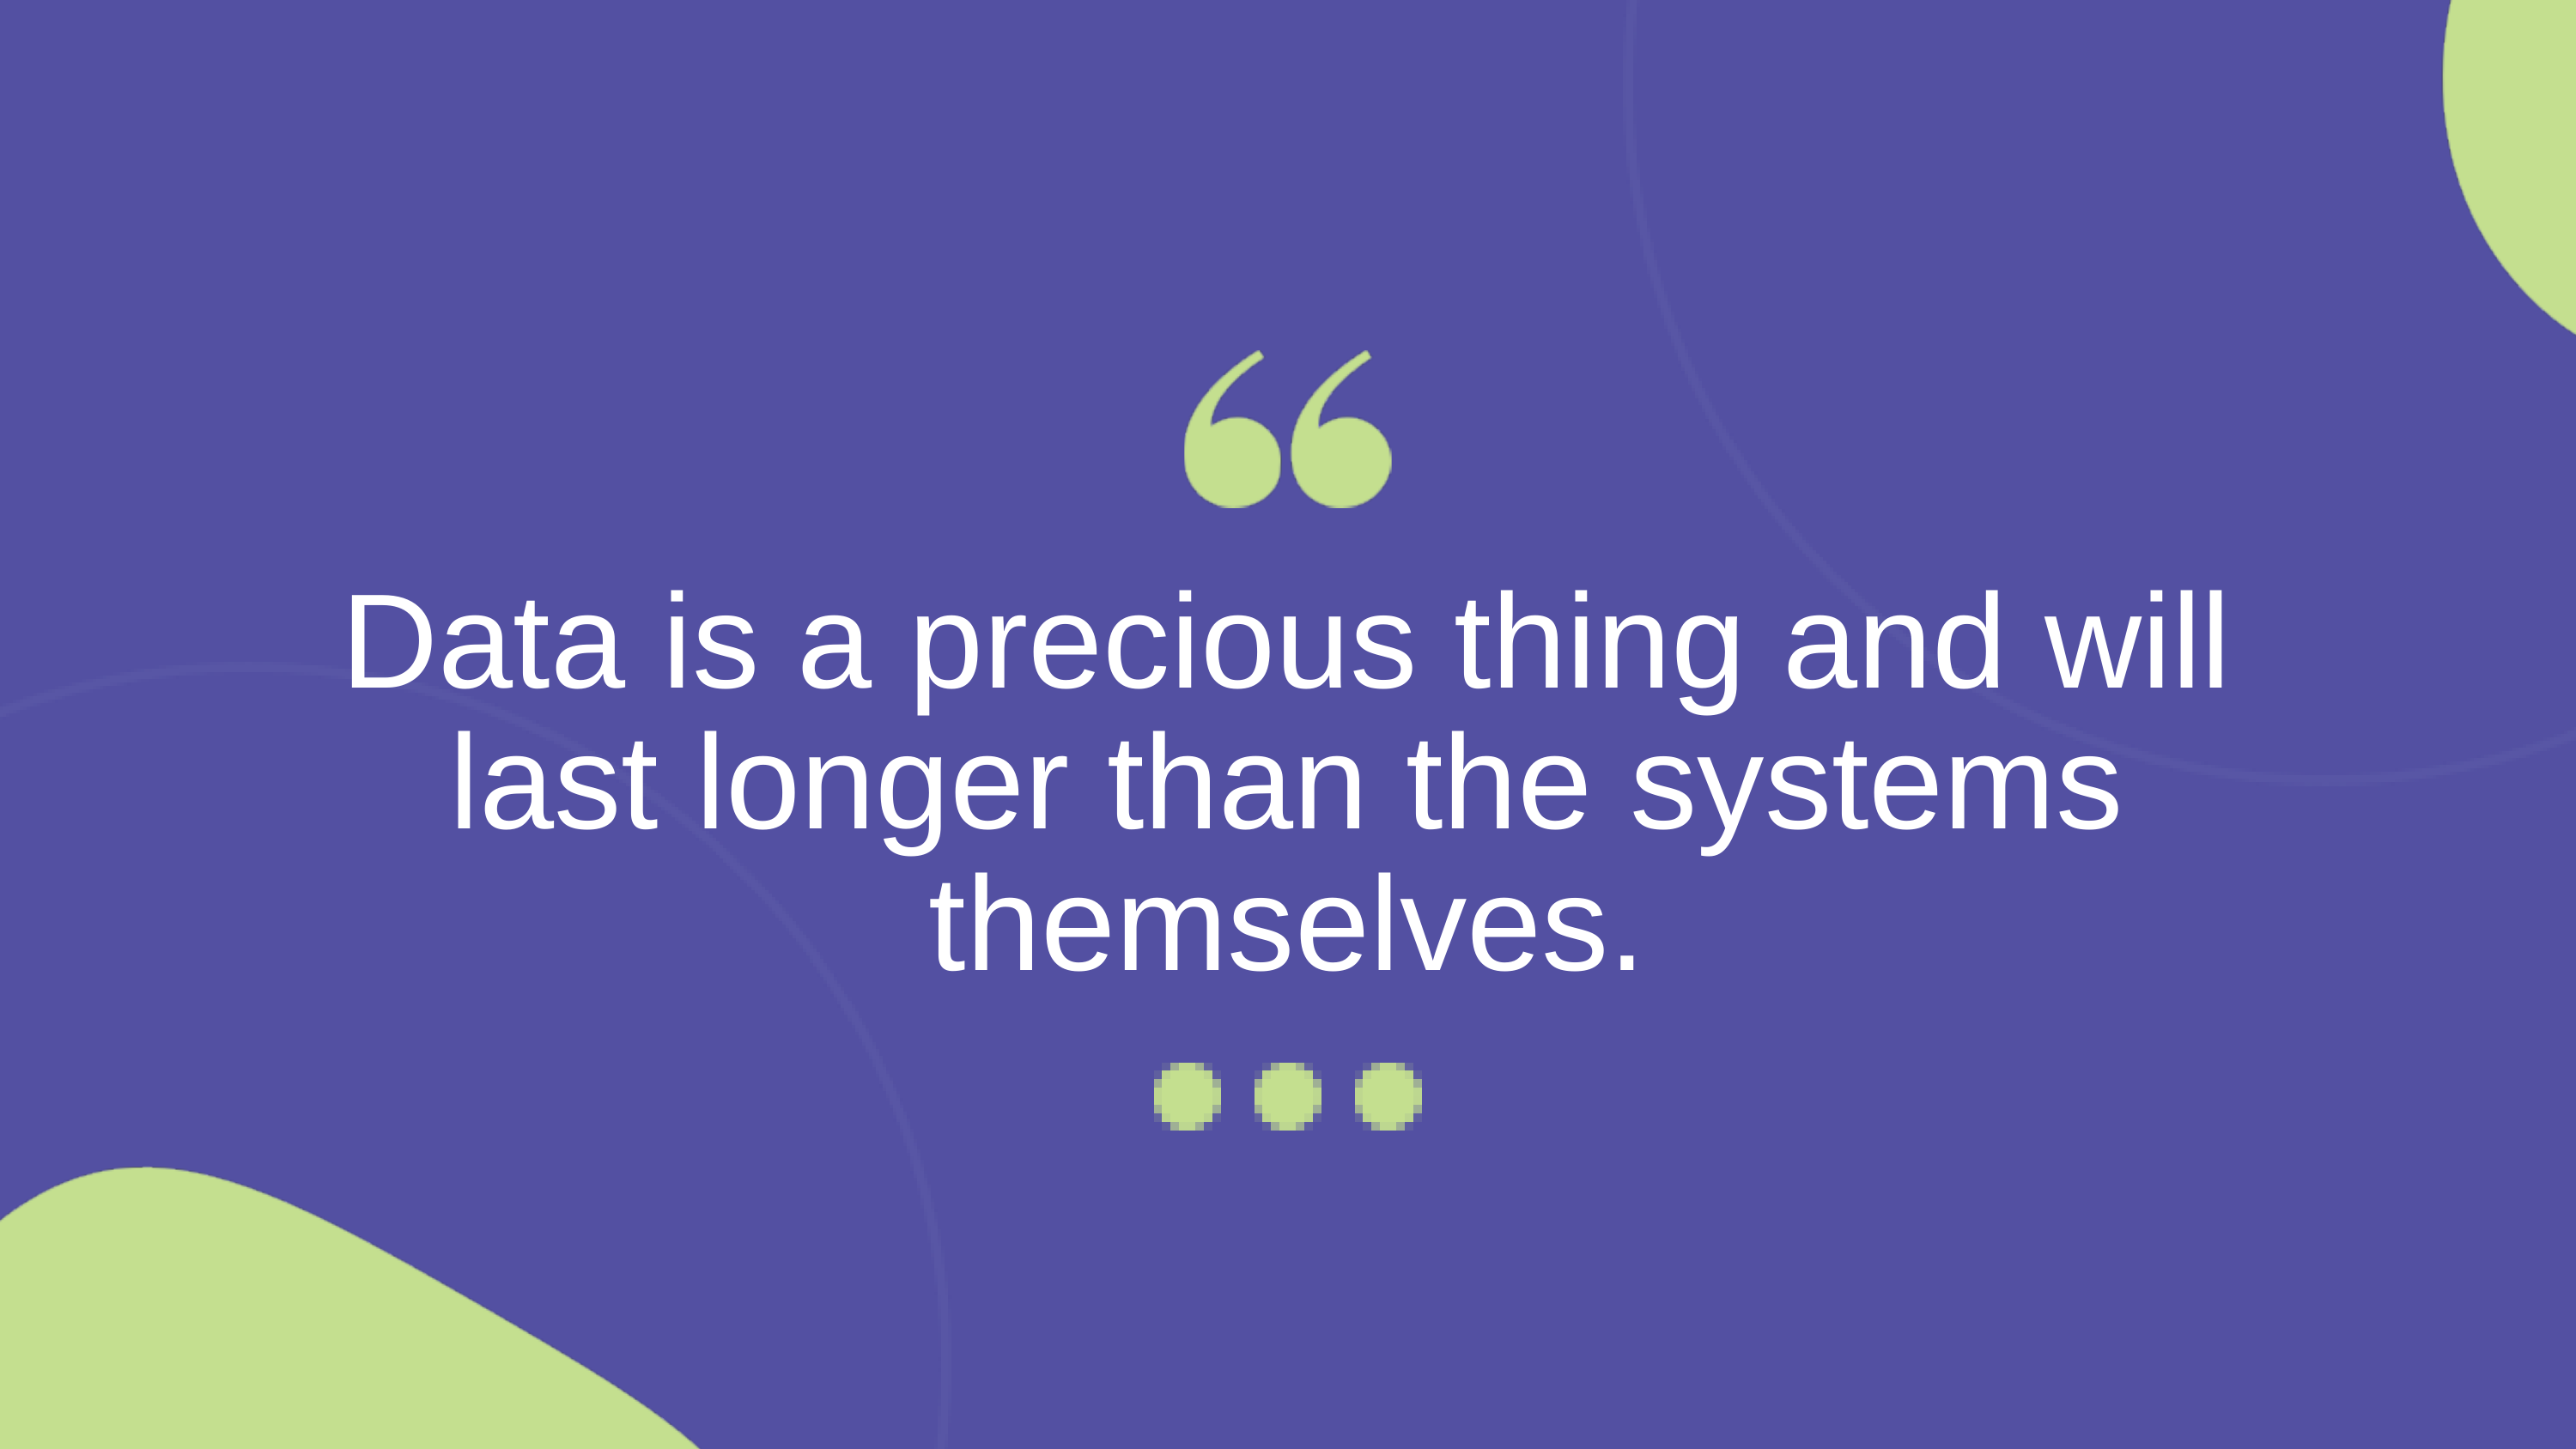

Data is a precious thing and will last longer than the systems themselves.